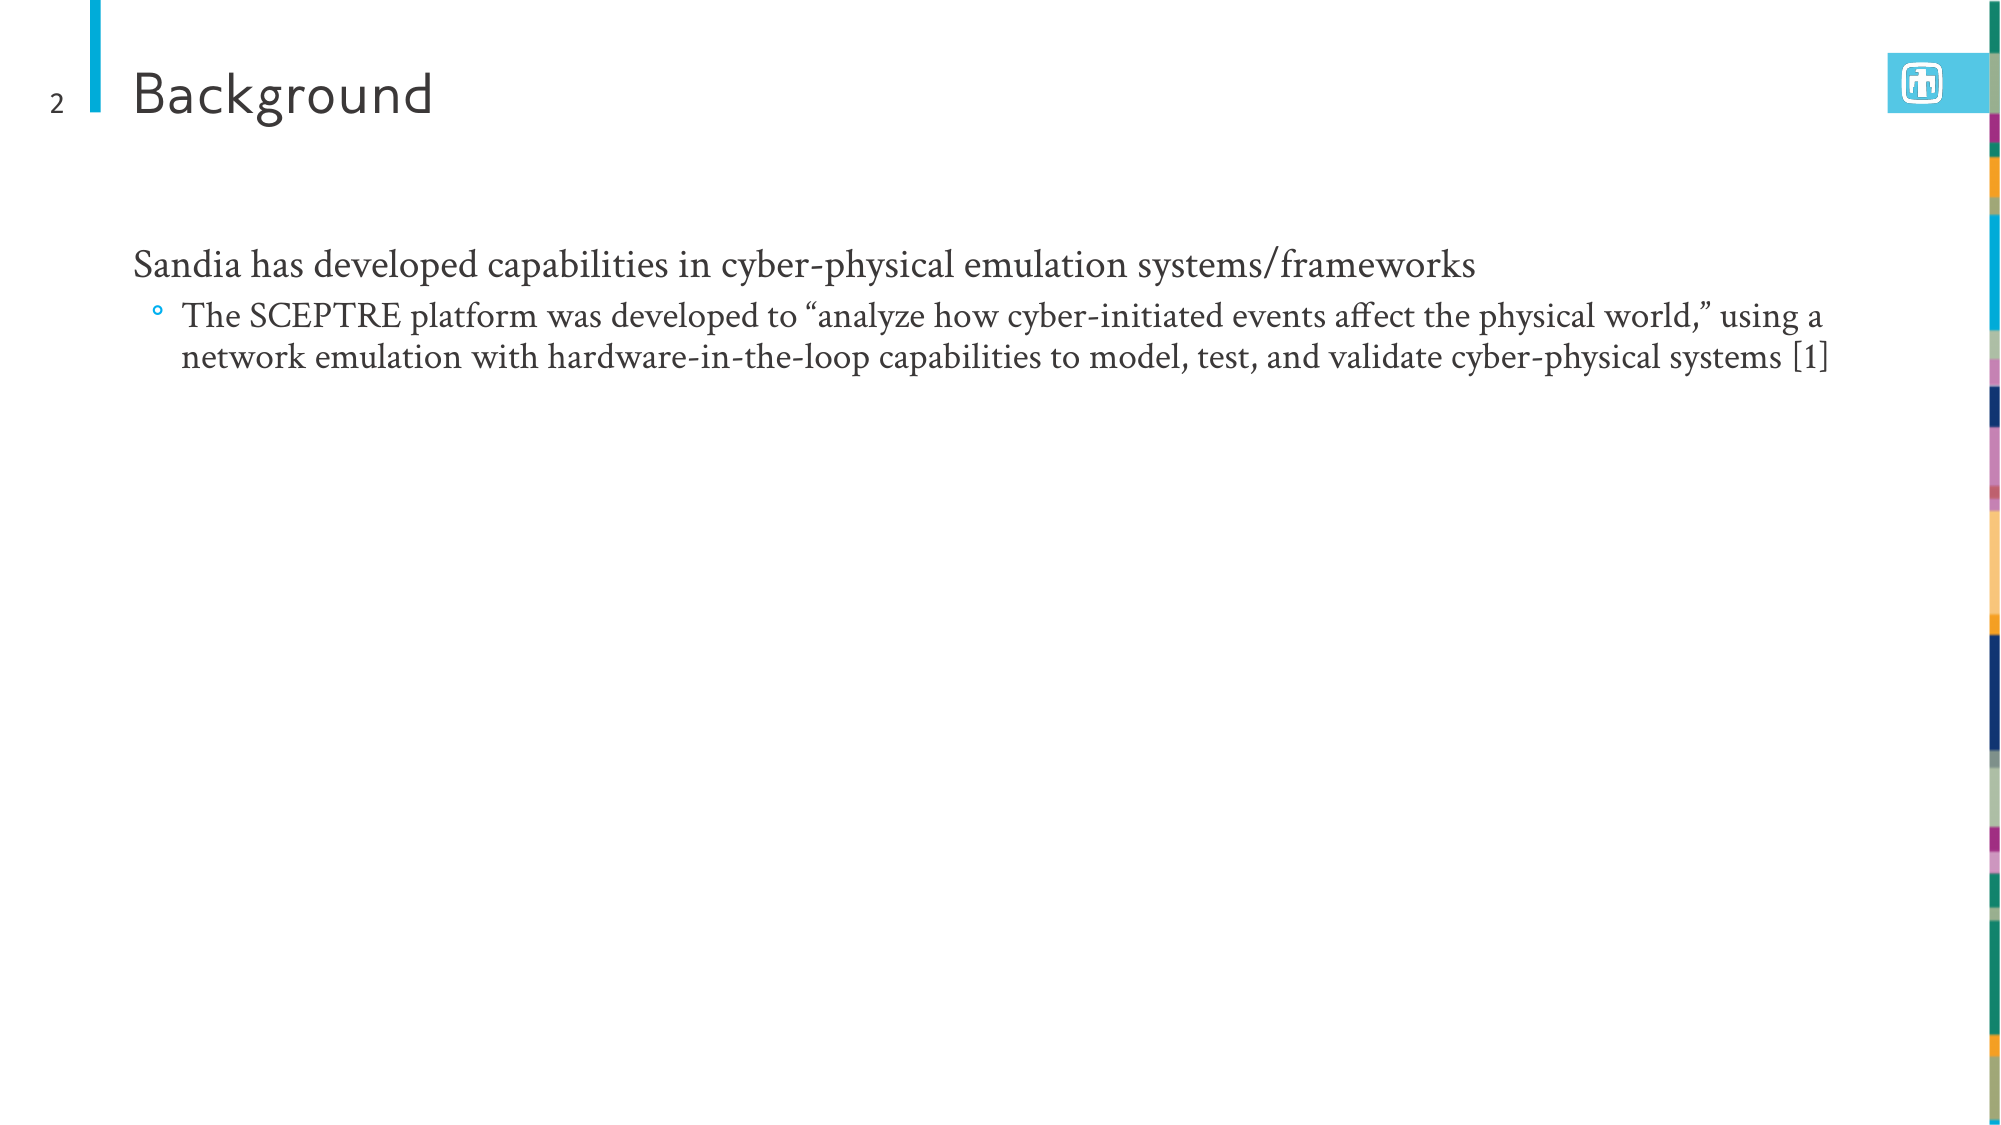

# Background
2
Sandia has developed capabilities in cyber-physical emulation systems/frameworks
The SCEPTRE platform was developed to “analyze how cyber-initiated events affect the physical world,” using a network emulation with hardware-in-the-loop capabilities to model, test, and validate cyber-physical systems [1]